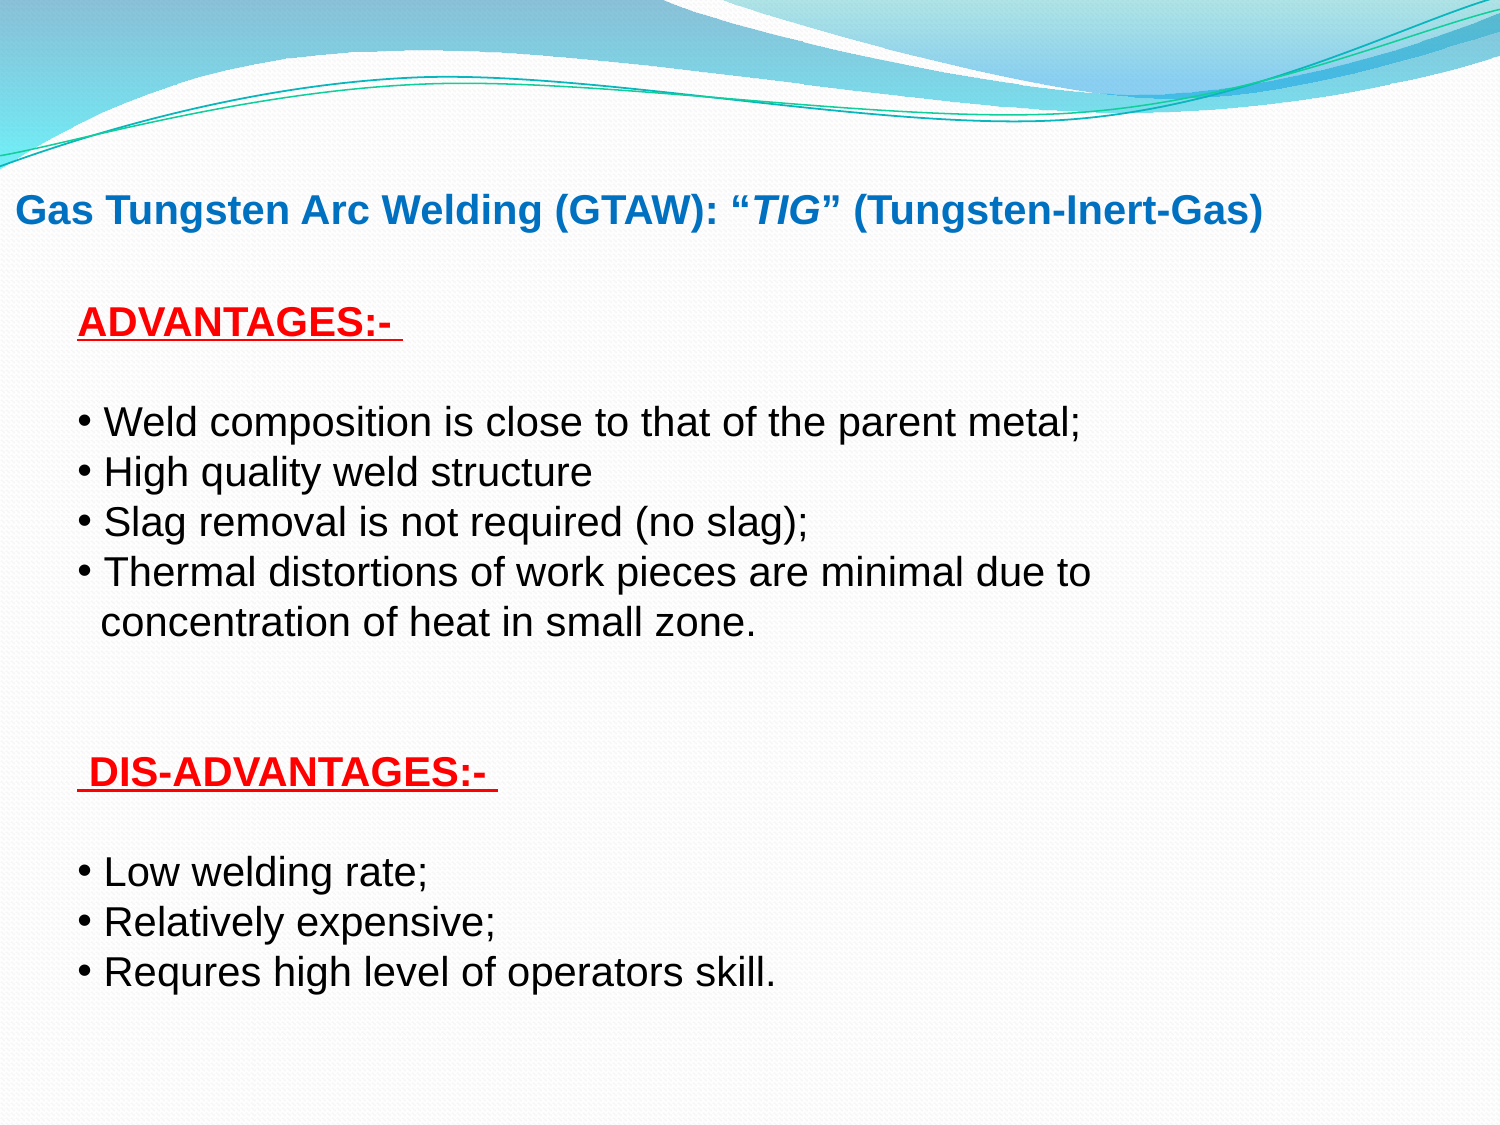

Gas Tungsten Arc Welding (GTAW): “TIG” (Tungsten-Inert-Gas)

ADVANTAGES:-
 Weld composition is close to that of the parent metal;
 High quality weld structure
 Slag removal is not required (no slag);
 Thermal distortions of work pieces are minimal due to
  concentration of heat in small zone.
 DIS-ADVANTAGES:-
 Low welding rate;
 Relatively expensive;
 Requres high level of operators skill.